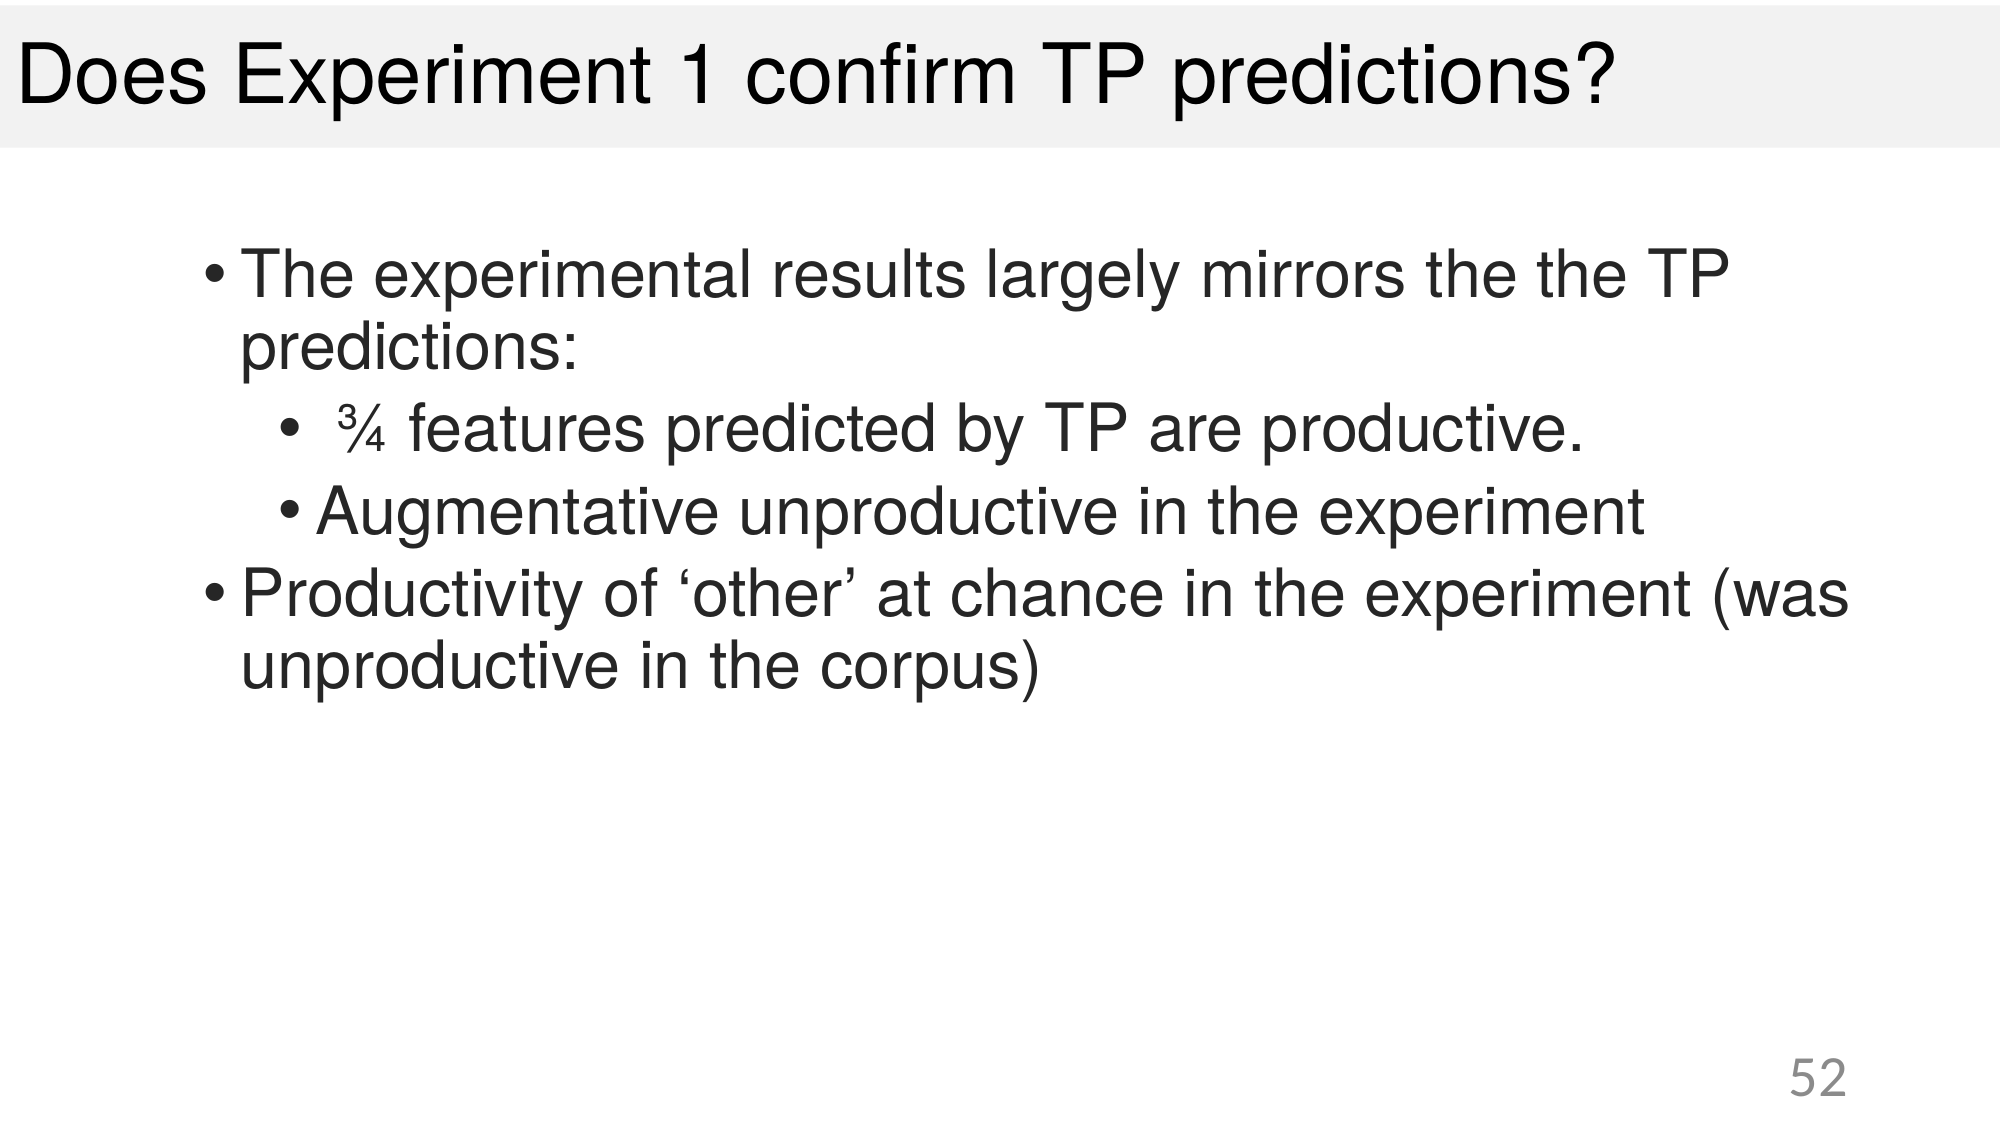

# Does Experiment 1 confirm TP predictions?
The experimental results largely mirrors the the TP predictions:
 ¾ features predicted by TP are productive.
Augmentative unproductive in the experiment
Productivity of ‘other’ at chance in the experiment (was unproductive in the corpus)

52